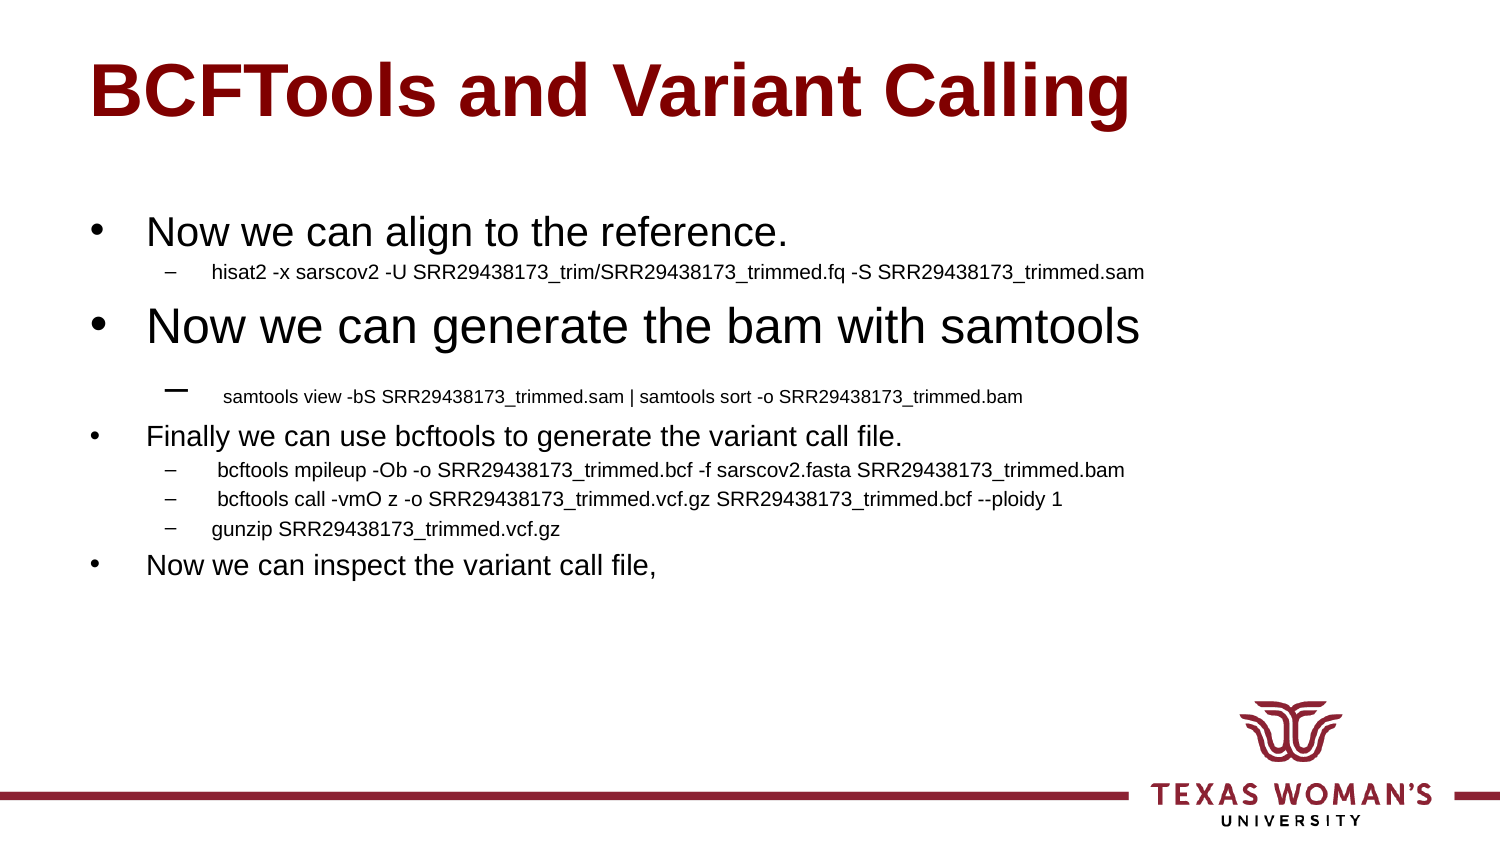

# BCFTools and Variant Calling
Now we can align to the reference.
hisat2 -x sarscov2 -U SRR29438173_trim/SRR29438173_trimmed.fq -S SRR29438173_trimmed.sam
Now we can generate the bam with samtools
 samtools view -bS SRR29438173_trimmed.sam | samtools sort -o SRR29438173_trimmed.bam
Finally we can use bcftools to generate the variant call file.
 bcftools mpileup -Ob -o SRR29438173_trimmed.bcf -f sarscov2.fasta SRR29438173_trimmed.bam
 bcftools call -vmO z -o SRR29438173_trimmed.vcf.gz SRR29438173_trimmed.bcf --ploidy 1
gunzip SRR29438173_trimmed.vcf.gz
Now we can inspect the variant call file,